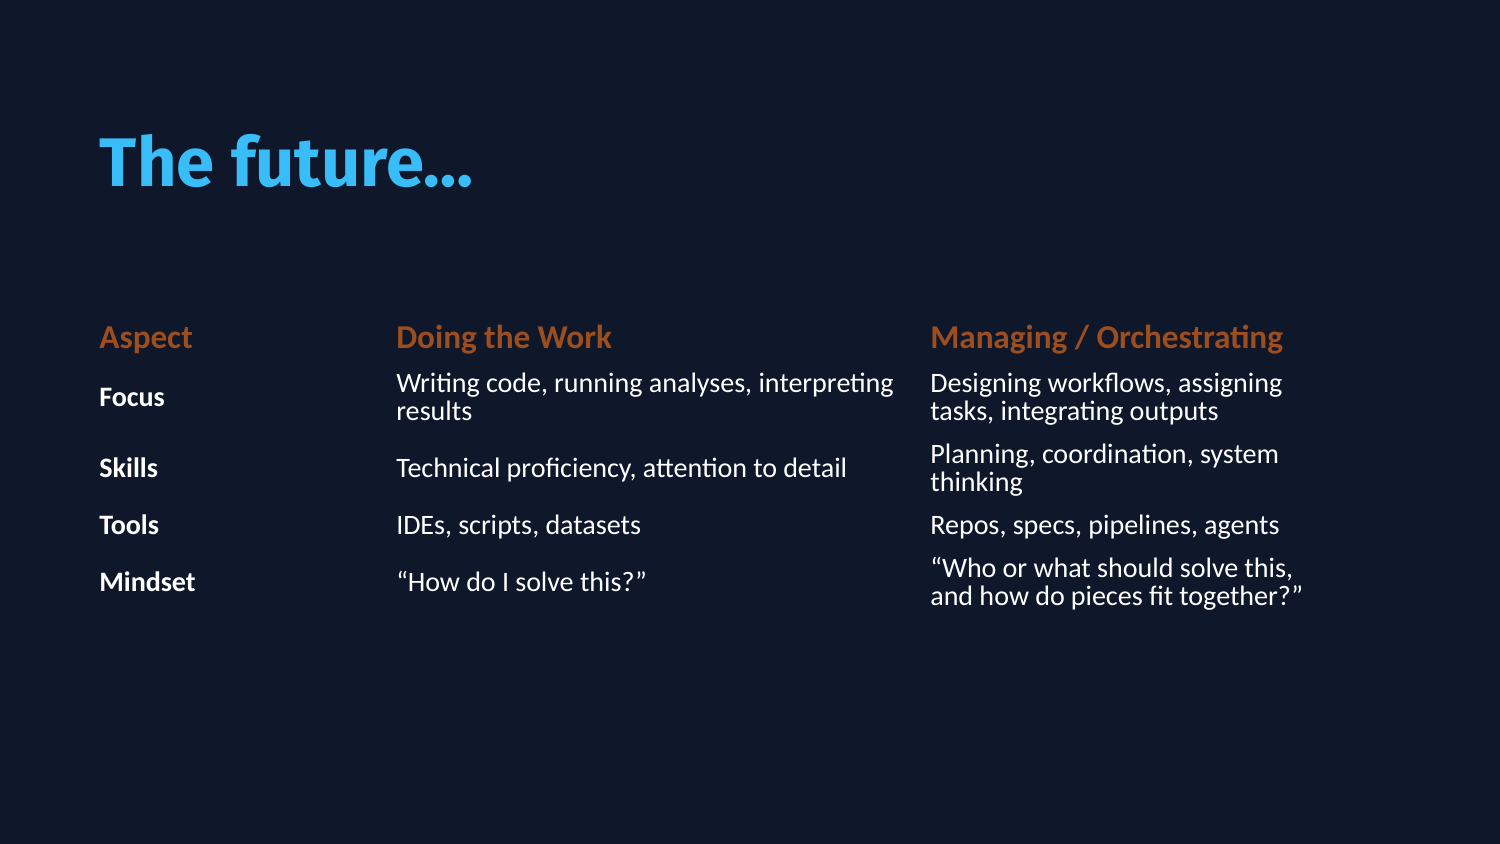

The future…
| Aspect | Doing the Work | Managing / Orchestrating |
| --- | --- | --- |
| Focus | Writing code, running analyses, interpreting results | Designing workflows, assigning tasks, integrating outputs |
| Skills | Technical proficiency, attention to detail | Planning, coordination, system thinking |
| Tools | IDEs, scripts, datasets | Repos, specs, pipelines, agents |
| Mindset | “How do I solve this?” | “Who or what should solve this, and how do pieces fit together?” |